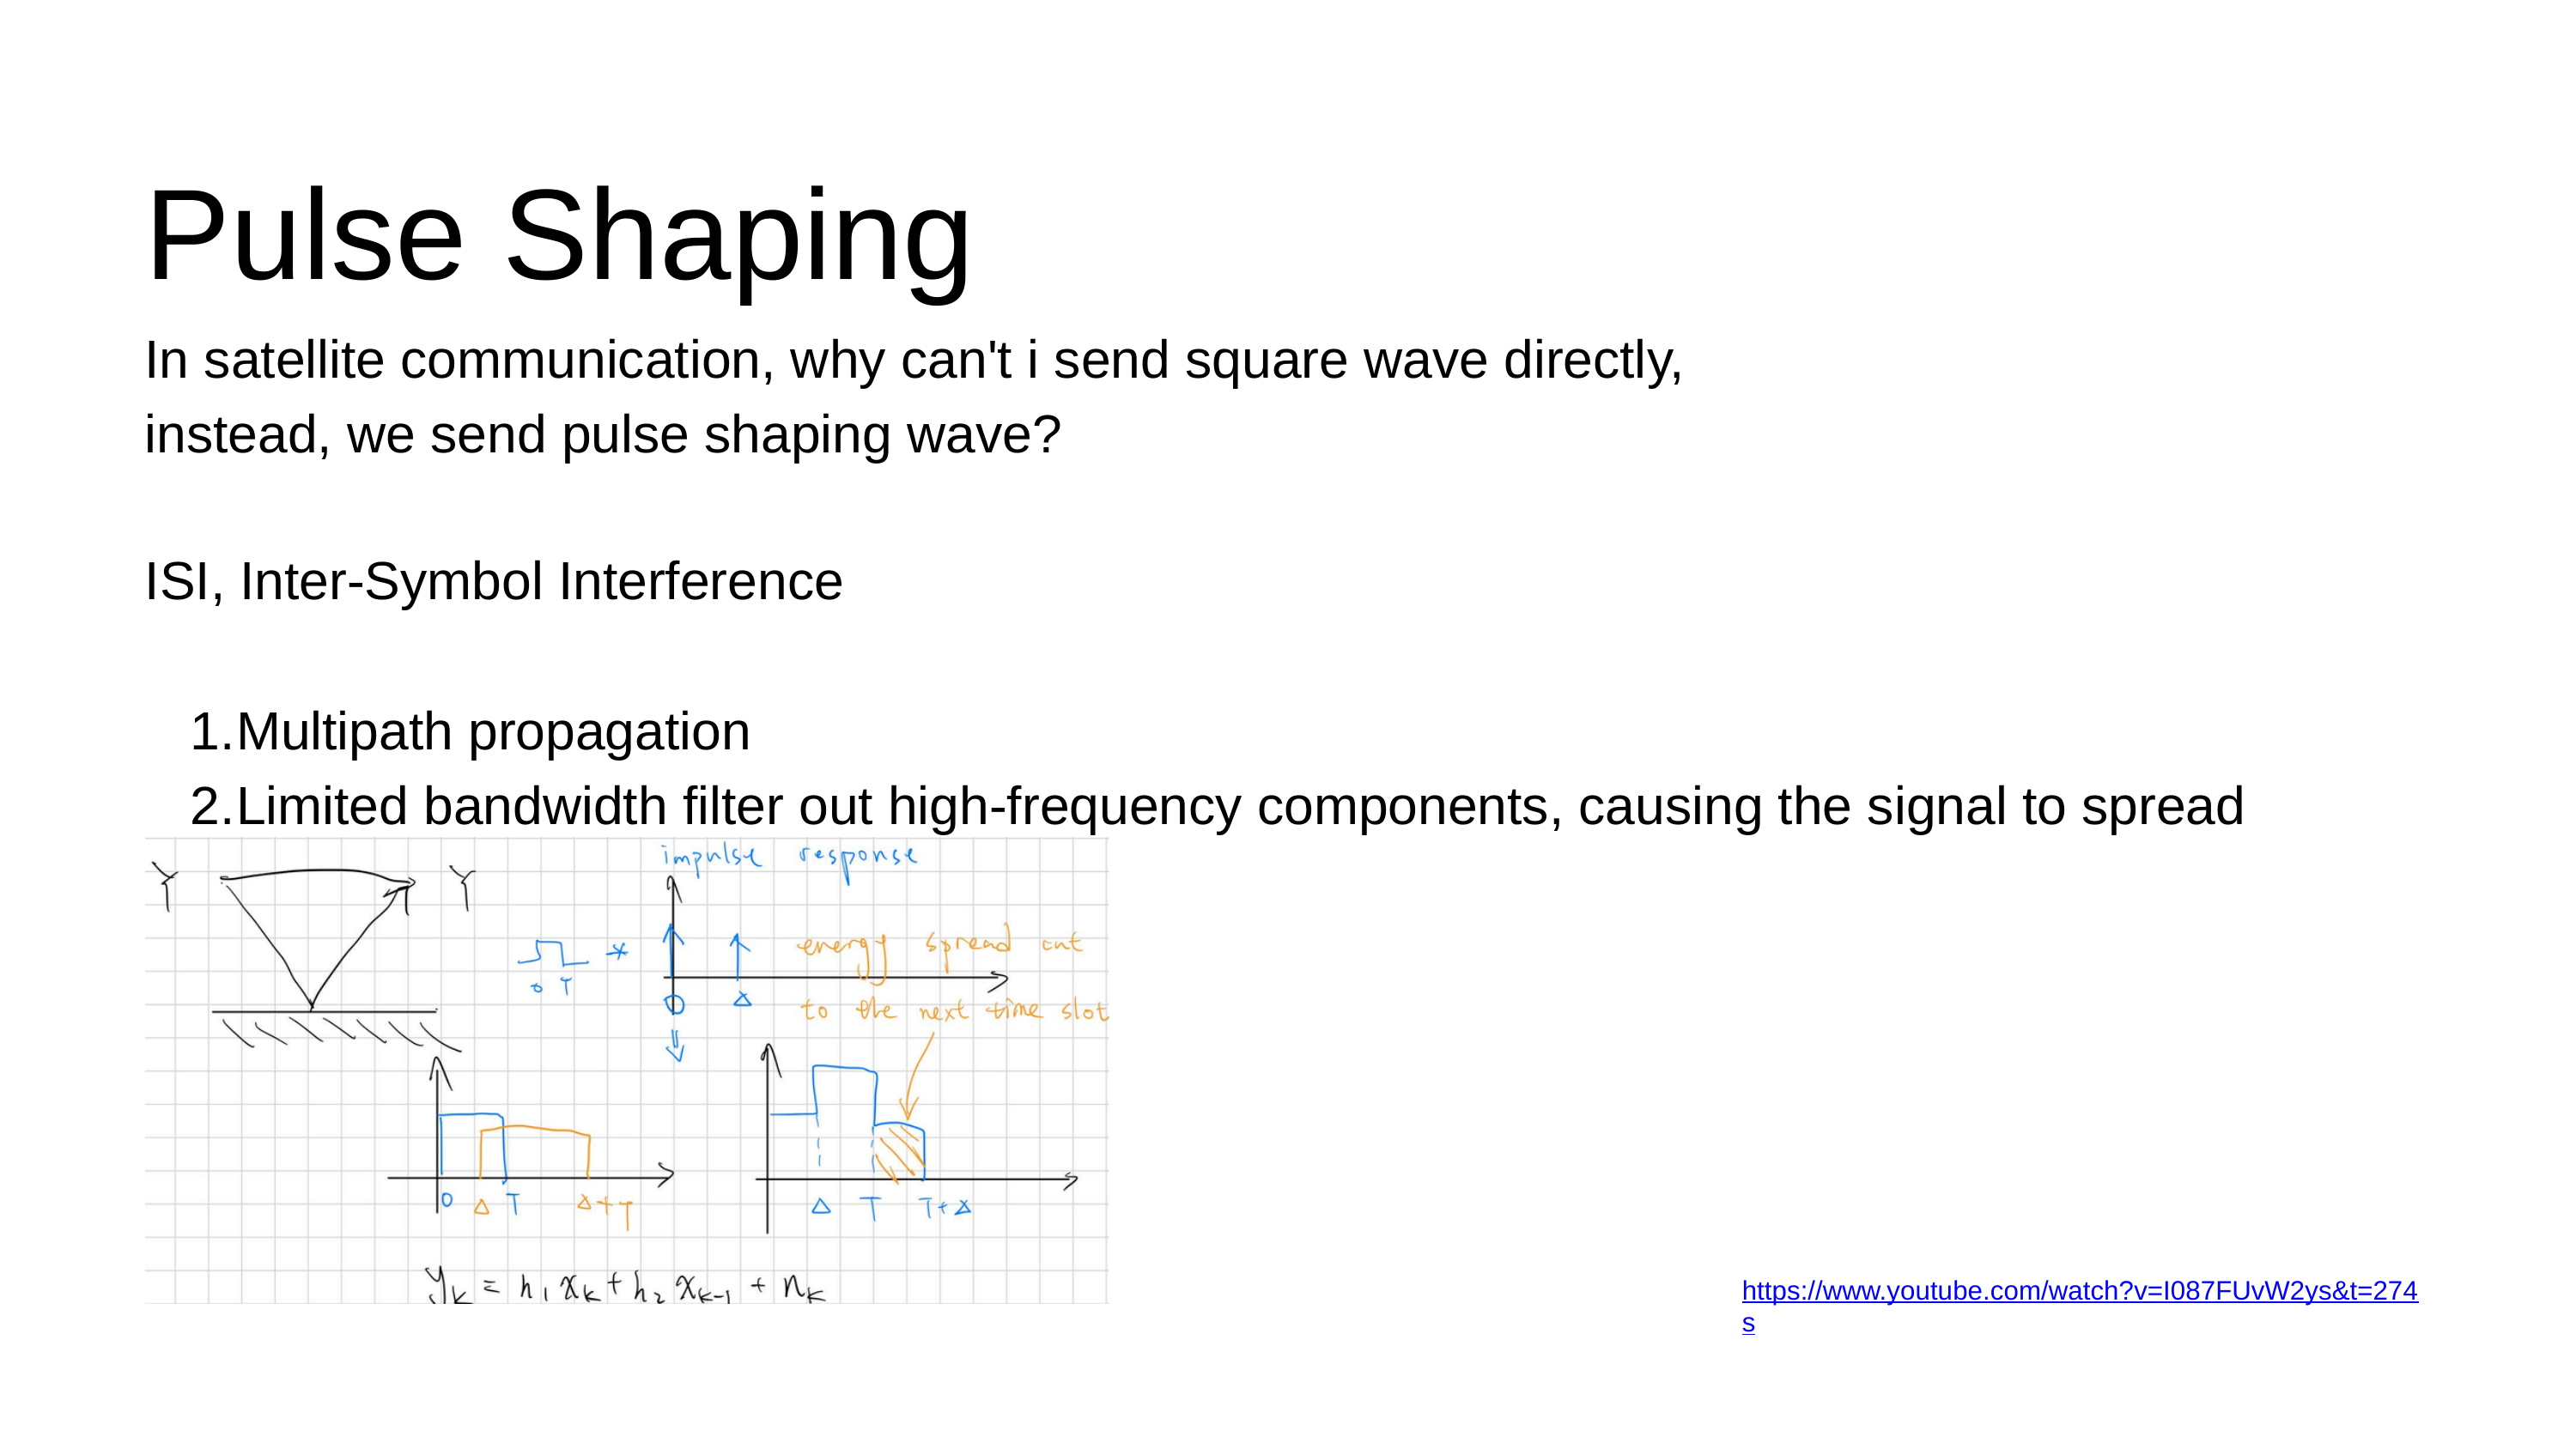

Pulse Shaping
In satellite communication, why can't i send square wave directly,
instead, we send pulse shaping wave?
ISI, Inter-Symbol Interference

Multipath propagation
Limited bandwidth filter out high-frequency components, causing the signal to spread

https://www.youtube.com/watch?v=I087FUvW2ys&t=274s